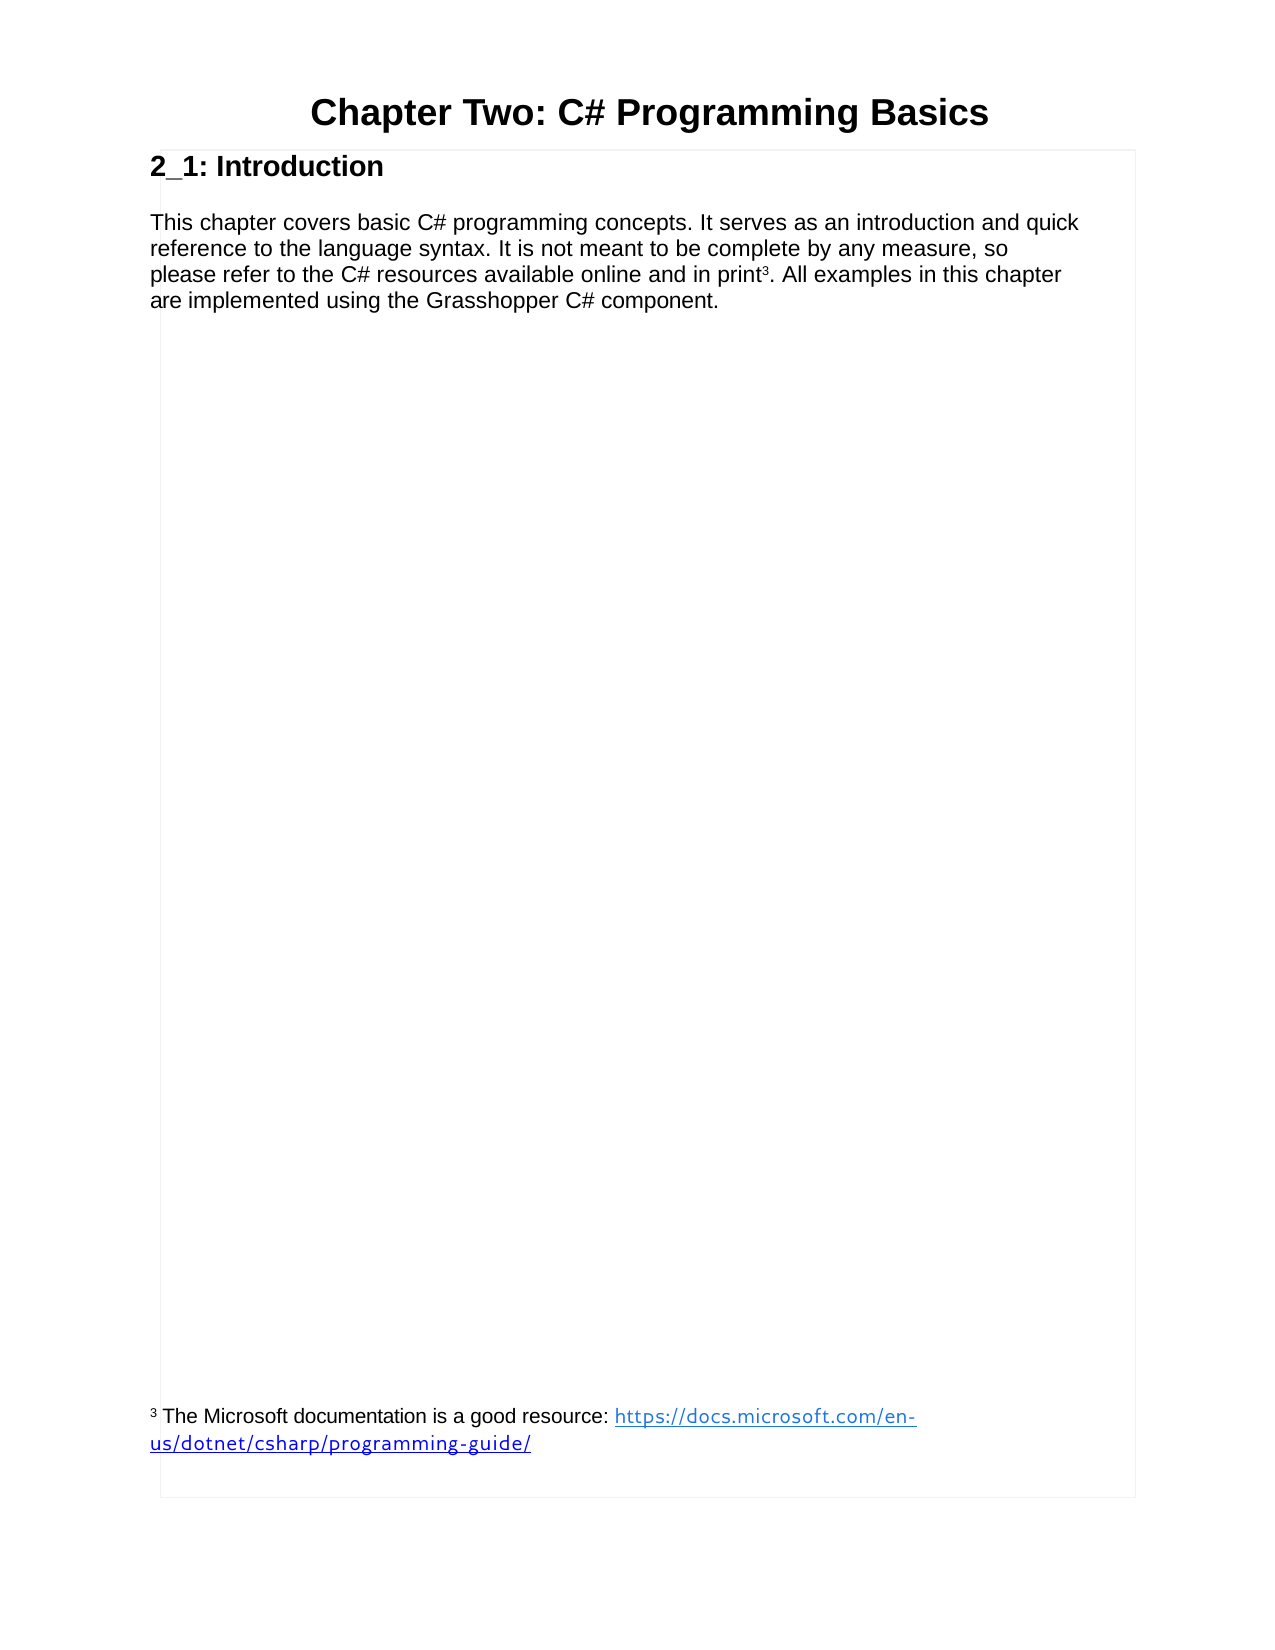

# Chapter Two: C# Programming Basics
2_1: Introduction
This chapter covers basic C# programming concepts. It serves as an introduction and quick reference to the language syntax. It is not meant to be complete by any measure, so please refer to the C# resources available online and in print3. All examples in this chapter are implemented using the Grasshopper C# component.
3 The Microsoft documentation is a good resource: https://docs.microsoft.com/en- us/dotnet/csharp/programming-guide/